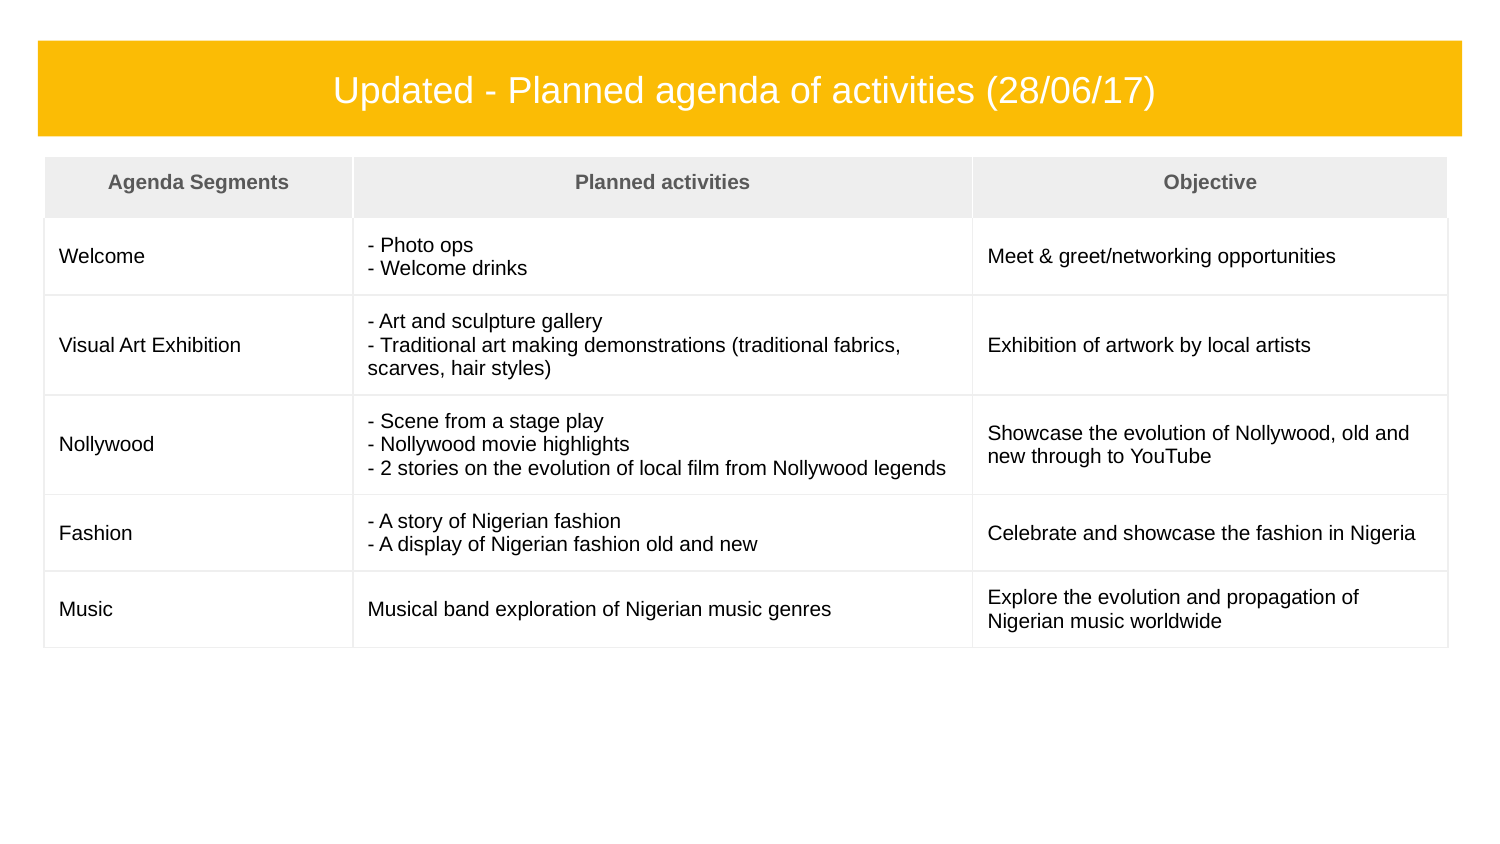

Updated - Planned agenda of activities (28/06/17)
| Agenda Segments | Planned activities | Objective |
| --- | --- | --- |
| Welcome | - Photo ops - Welcome drinks | Meet & greet/networking opportunities |
| Visual Art Exhibition | - Art and sculpture gallery - Traditional art making demonstrations (traditional fabrics, scarves, hair styles) | Exhibition of artwork by local artists |
| Nollywood | - Scene from a stage play - Nollywood movie highlights - 2 stories on the evolution of local film from Nollywood legends | Showcase the evolution of Nollywood, old and new through to YouTube |
| Fashion | - A story of Nigerian fashion - A display of Nigerian fashion old and new | Celebrate and showcase the fashion in Nigeria |
| Music | Musical band exploration of Nigerian music genres | Explore the evolution and propagation of Nigerian music worldwide |